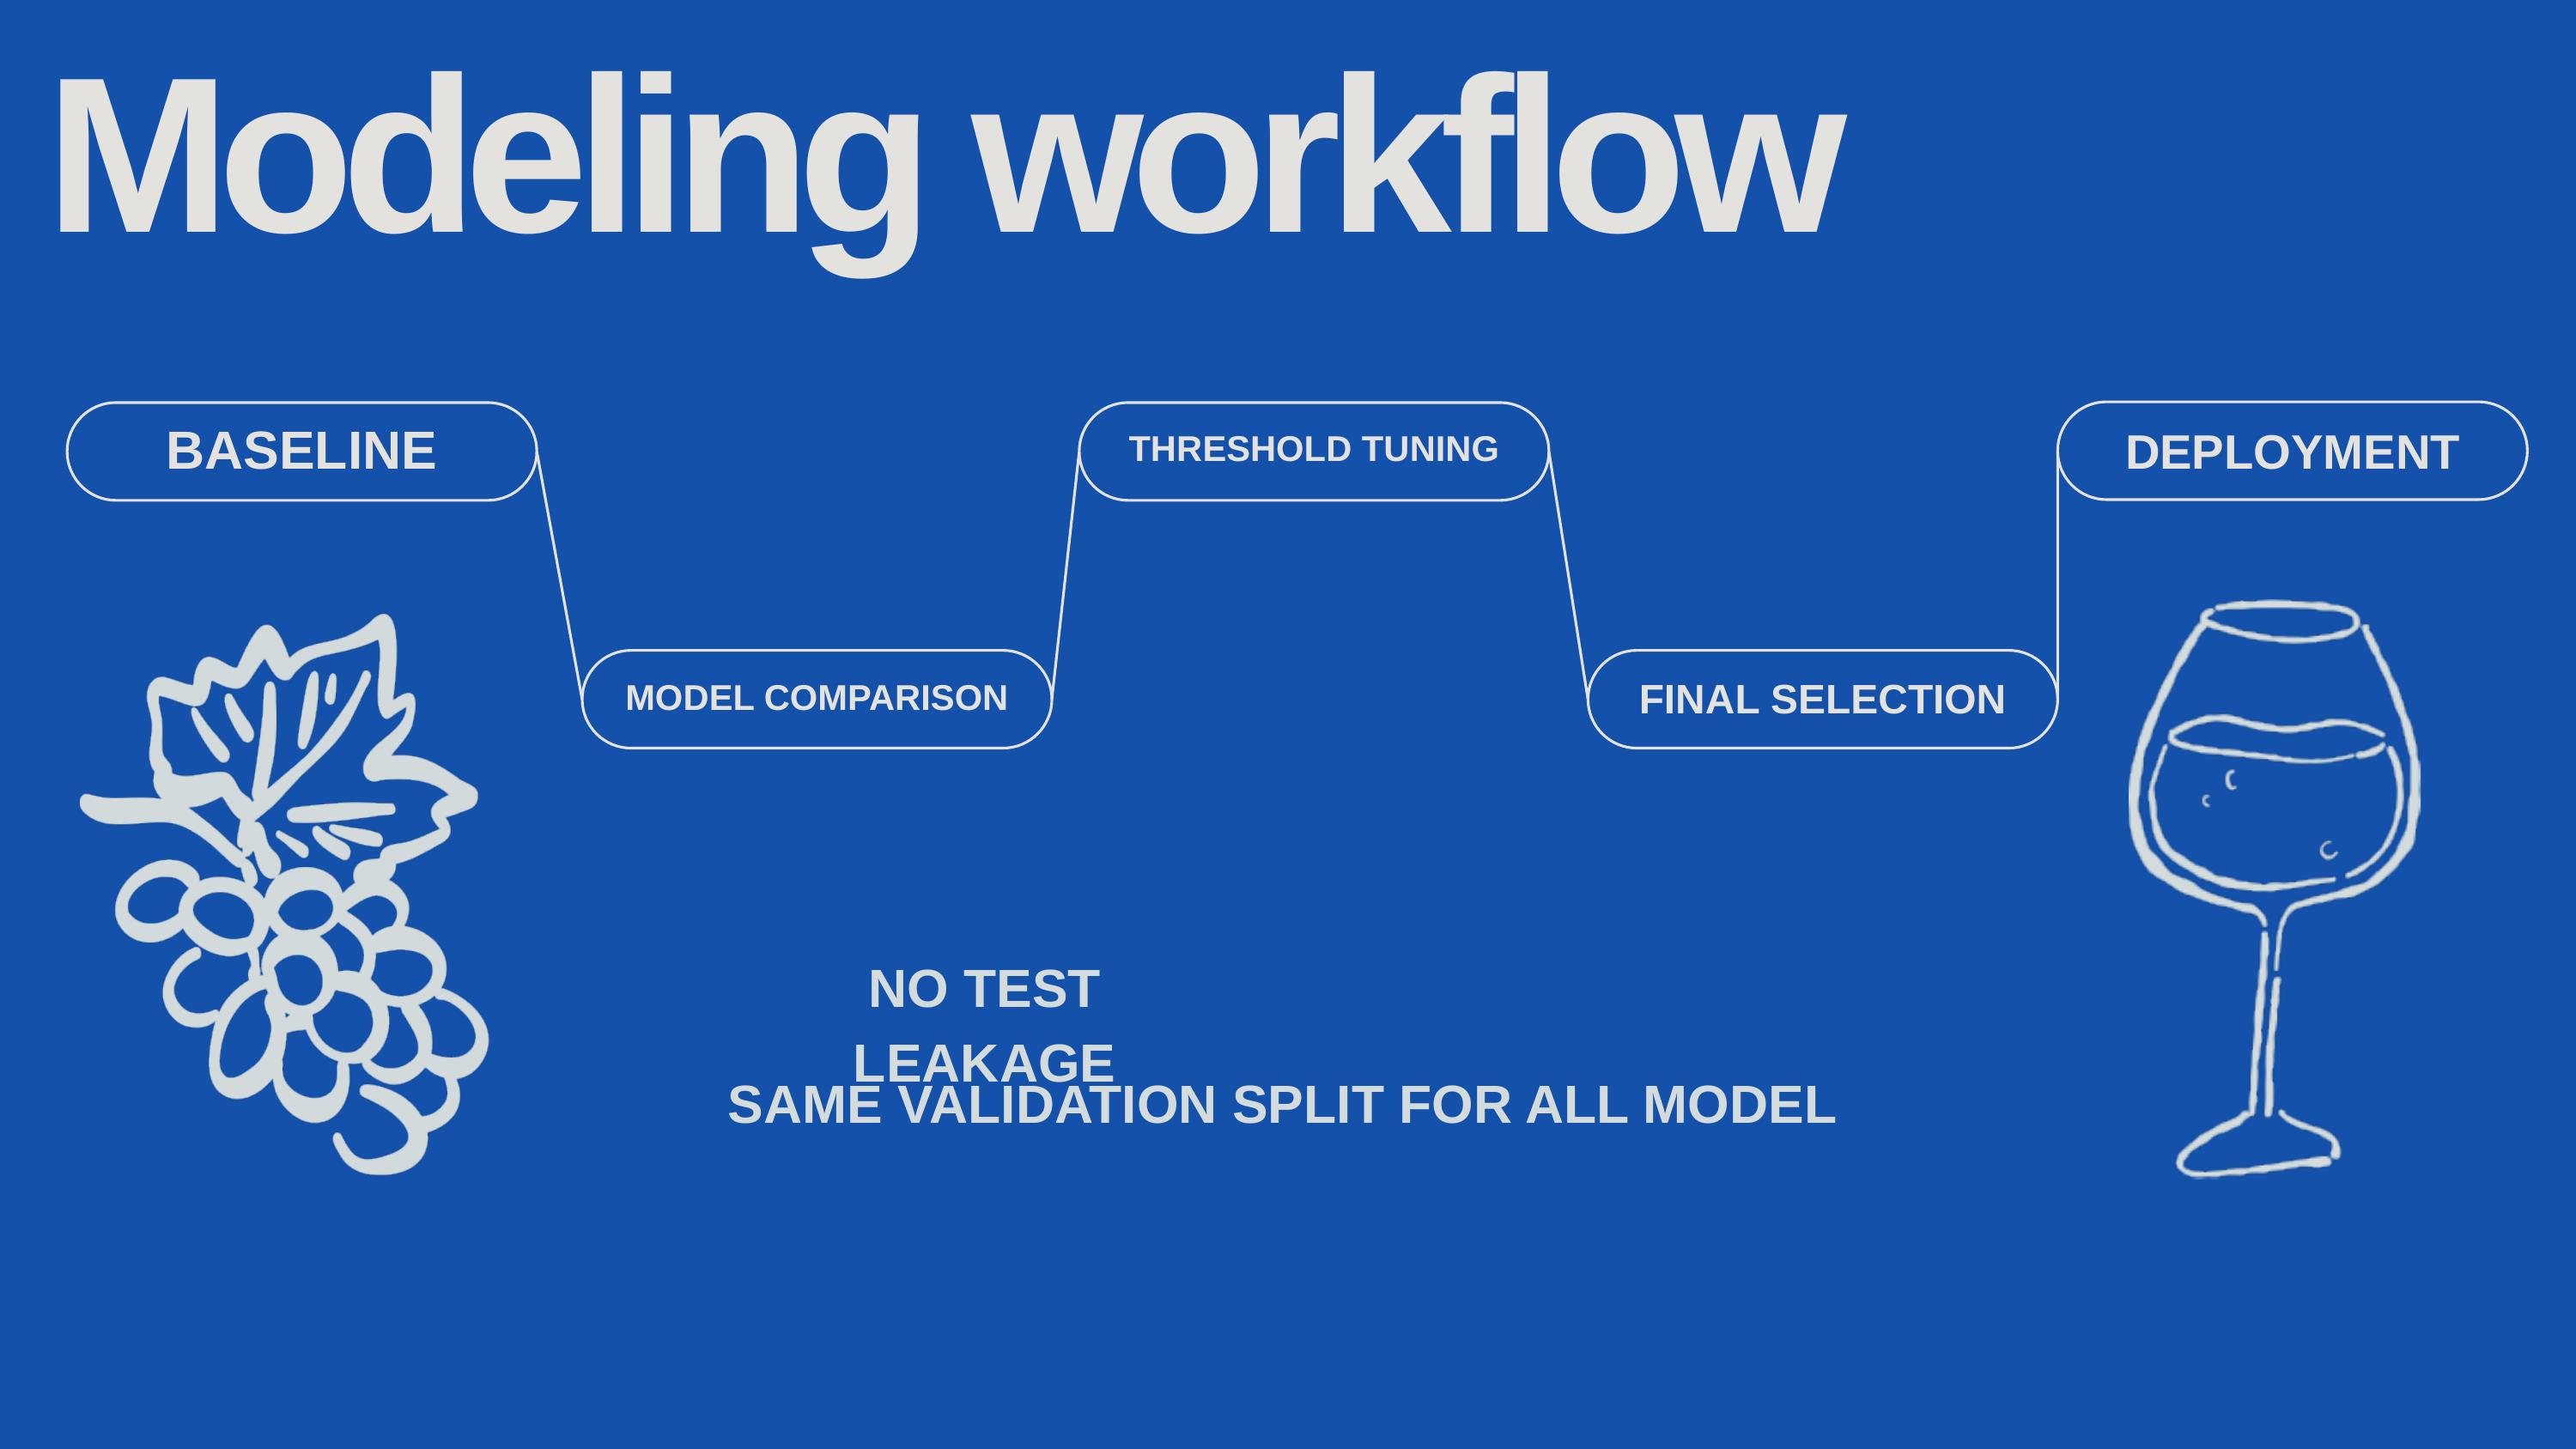

Modeling workflow

BASELINE
DEPLOYMENT
THRESHOLD TUNING

FINAL SELECTION
MODEL COMPARISON
NO TEST LEAKAGE
SAME VALIDATION SPLIT FOR ALL MODEL